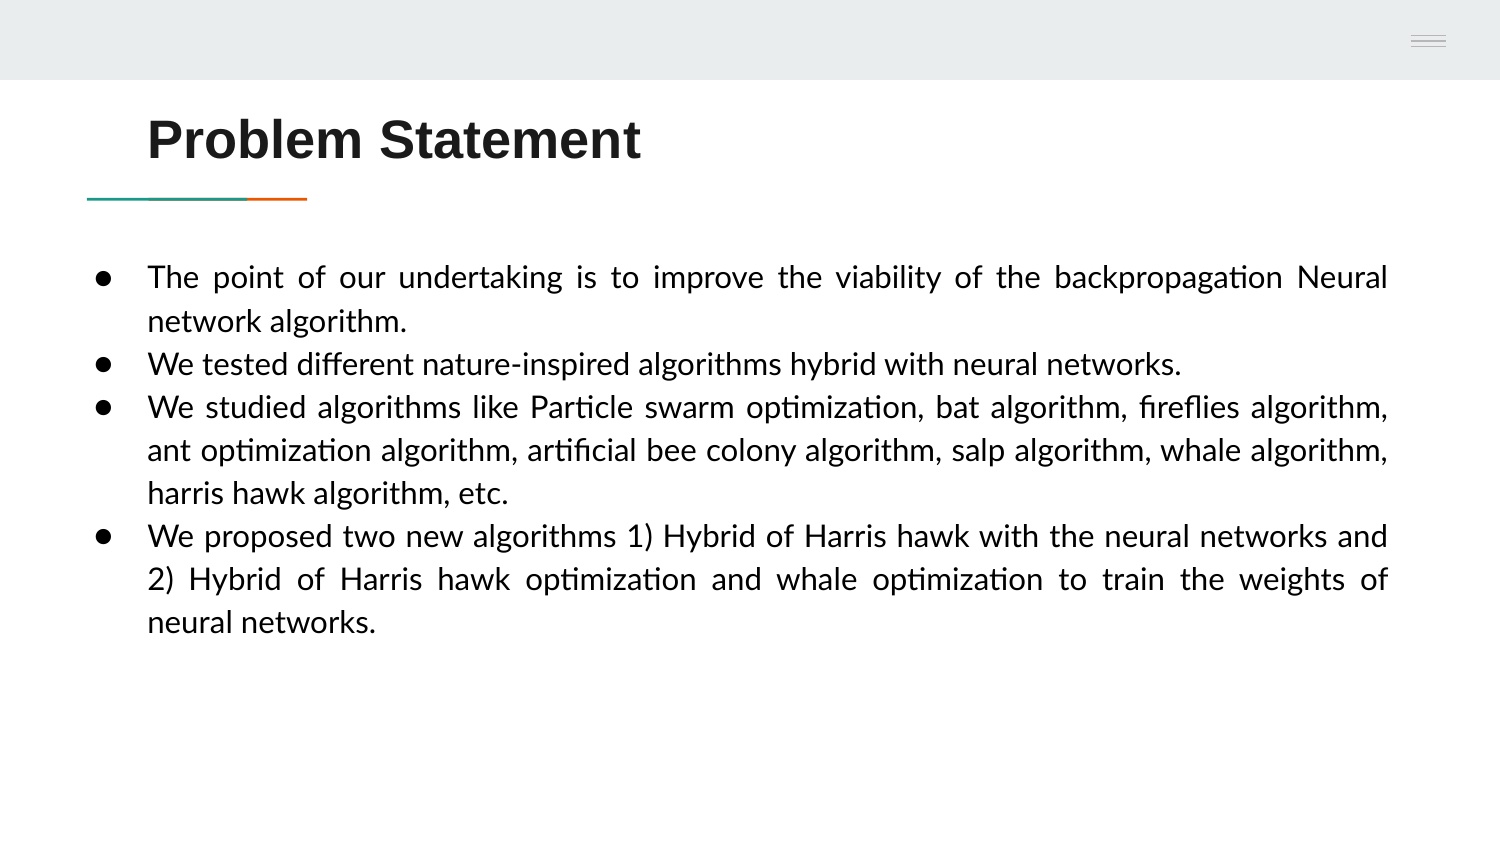

# Problem Statement
The point of our undertaking is to improve the viability of the backpropagation Neural network algorithm.
We tested different nature-inspired algorithms hybrid with neural networks.
We studied algorithms like Particle swarm optimization, bat algorithm, fireflies algorithm, ant optimization algorithm, artificial bee colony algorithm, salp algorithm, whale algorithm, harris hawk algorithm, etc.
We proposed two new algorithms 1) Hybrid of Harris hawk with the neural networks and 2) Hybrid of Harris hawk optimization and whale optimization to train the weights of neural networks.